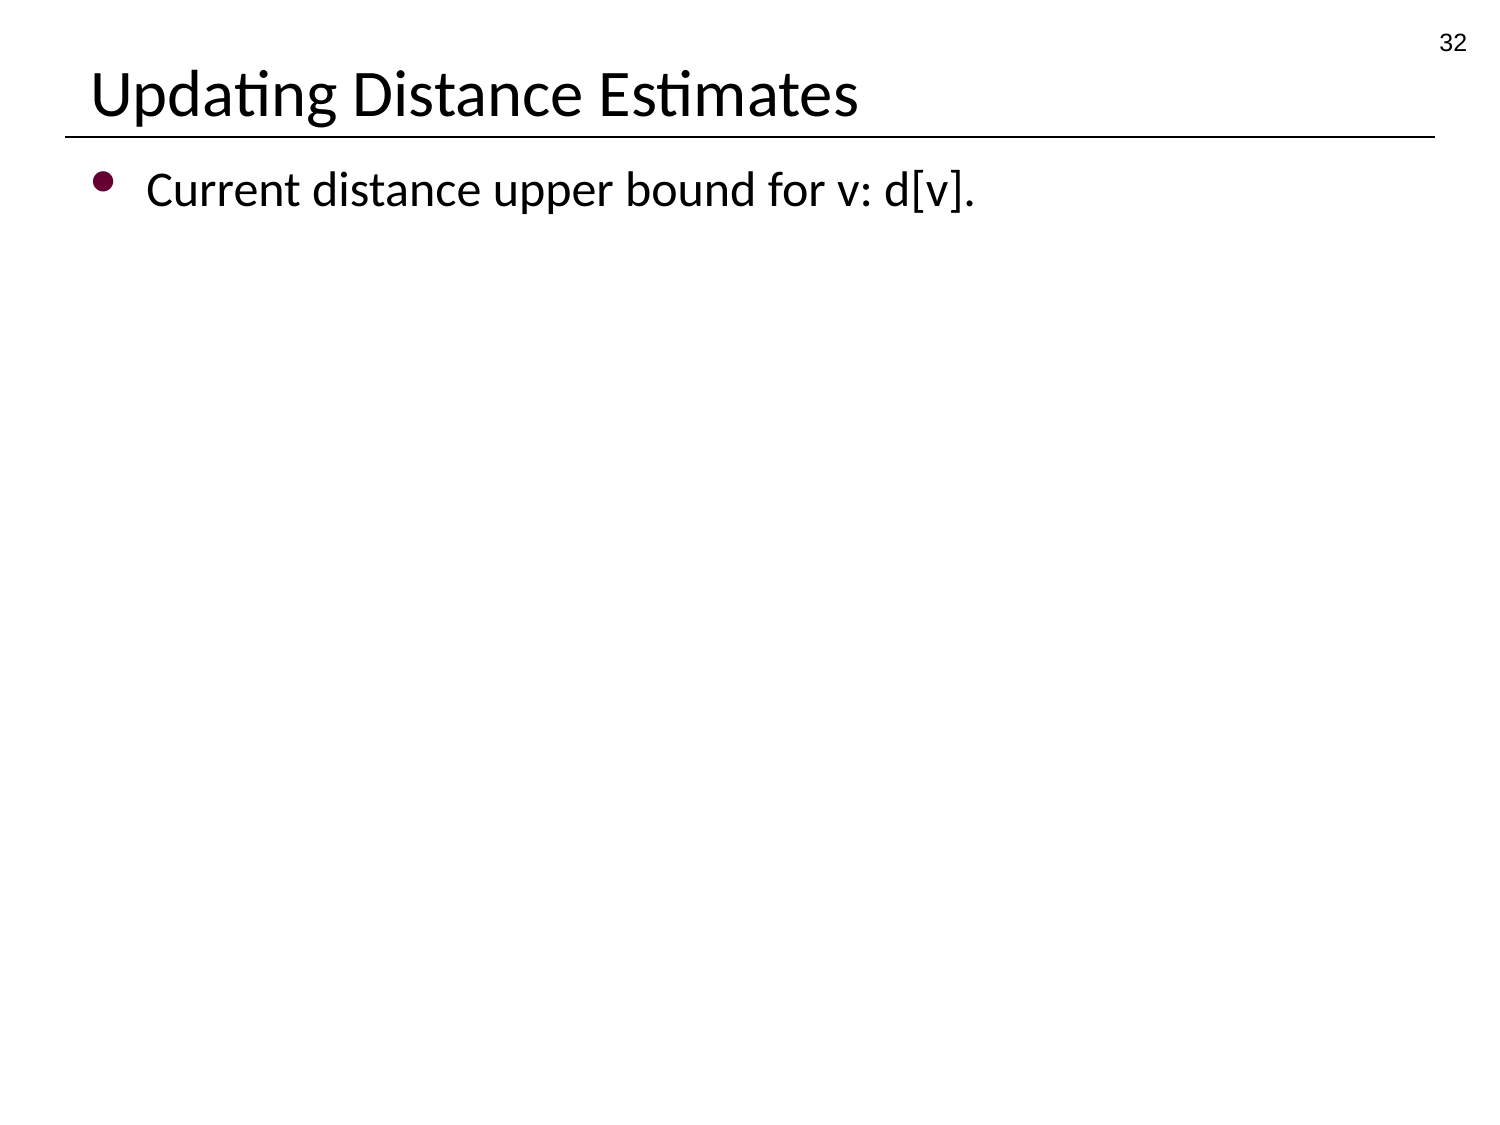

32
# Updating Distance Estimates
Current distance upper bound for v: d[v].